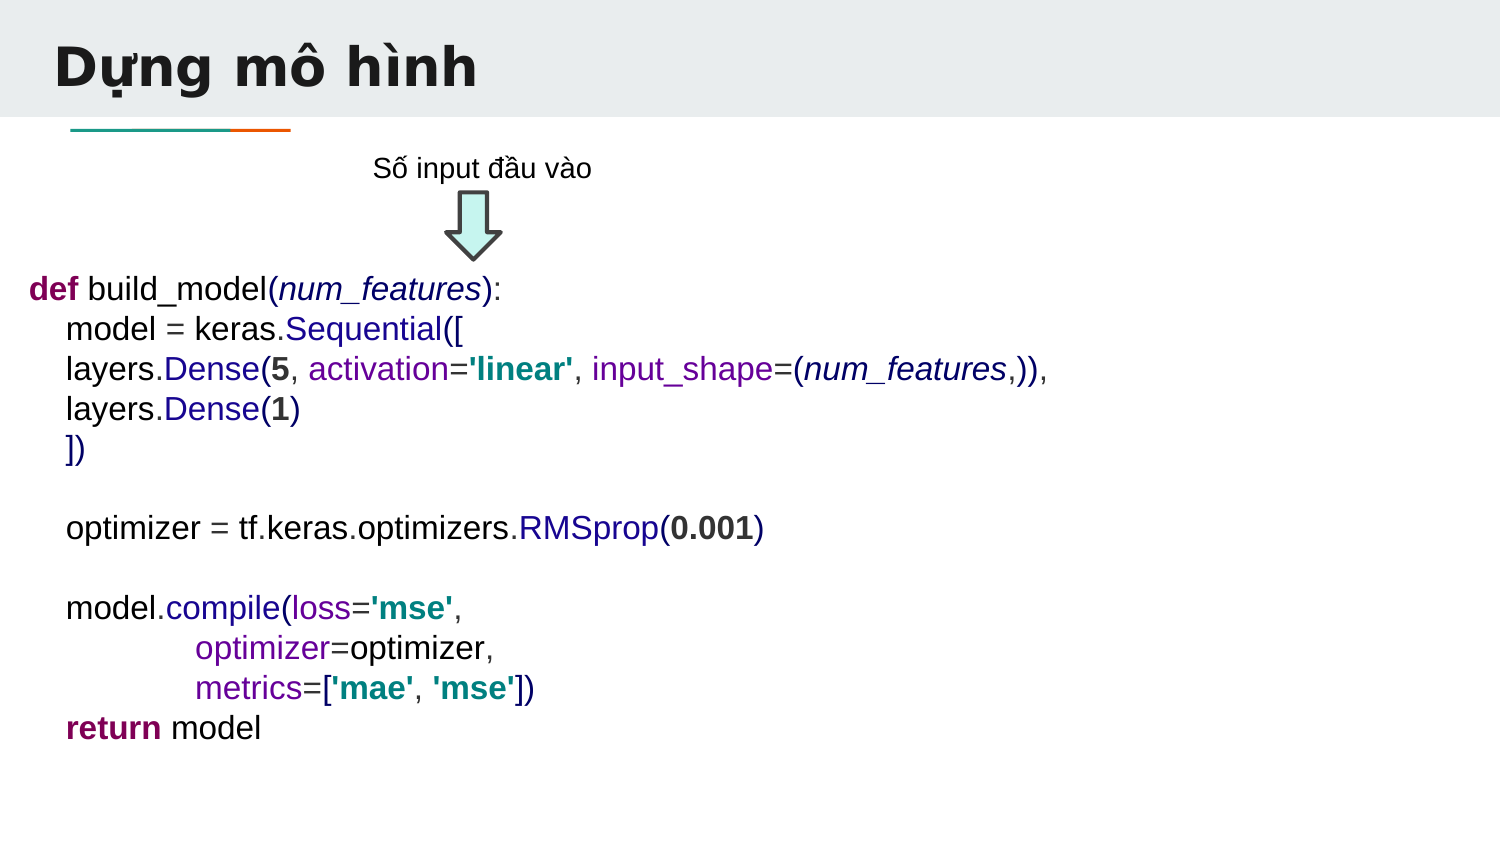

# Dựng mô hình
Số input đầu vào

def build_model(num_features):
    model = keras.Sequential([
    layers.Dense(5, activation='linear', input_shape=(num_features,)),
    layers.Dense(1)
    ])
    optimizer = tf.keras.optimizers.RMSprop(0.001)
    model.compile(loss='mse',
                  optimizer=optimizer,
                  metrics=['mae', 'mse'])
    return model